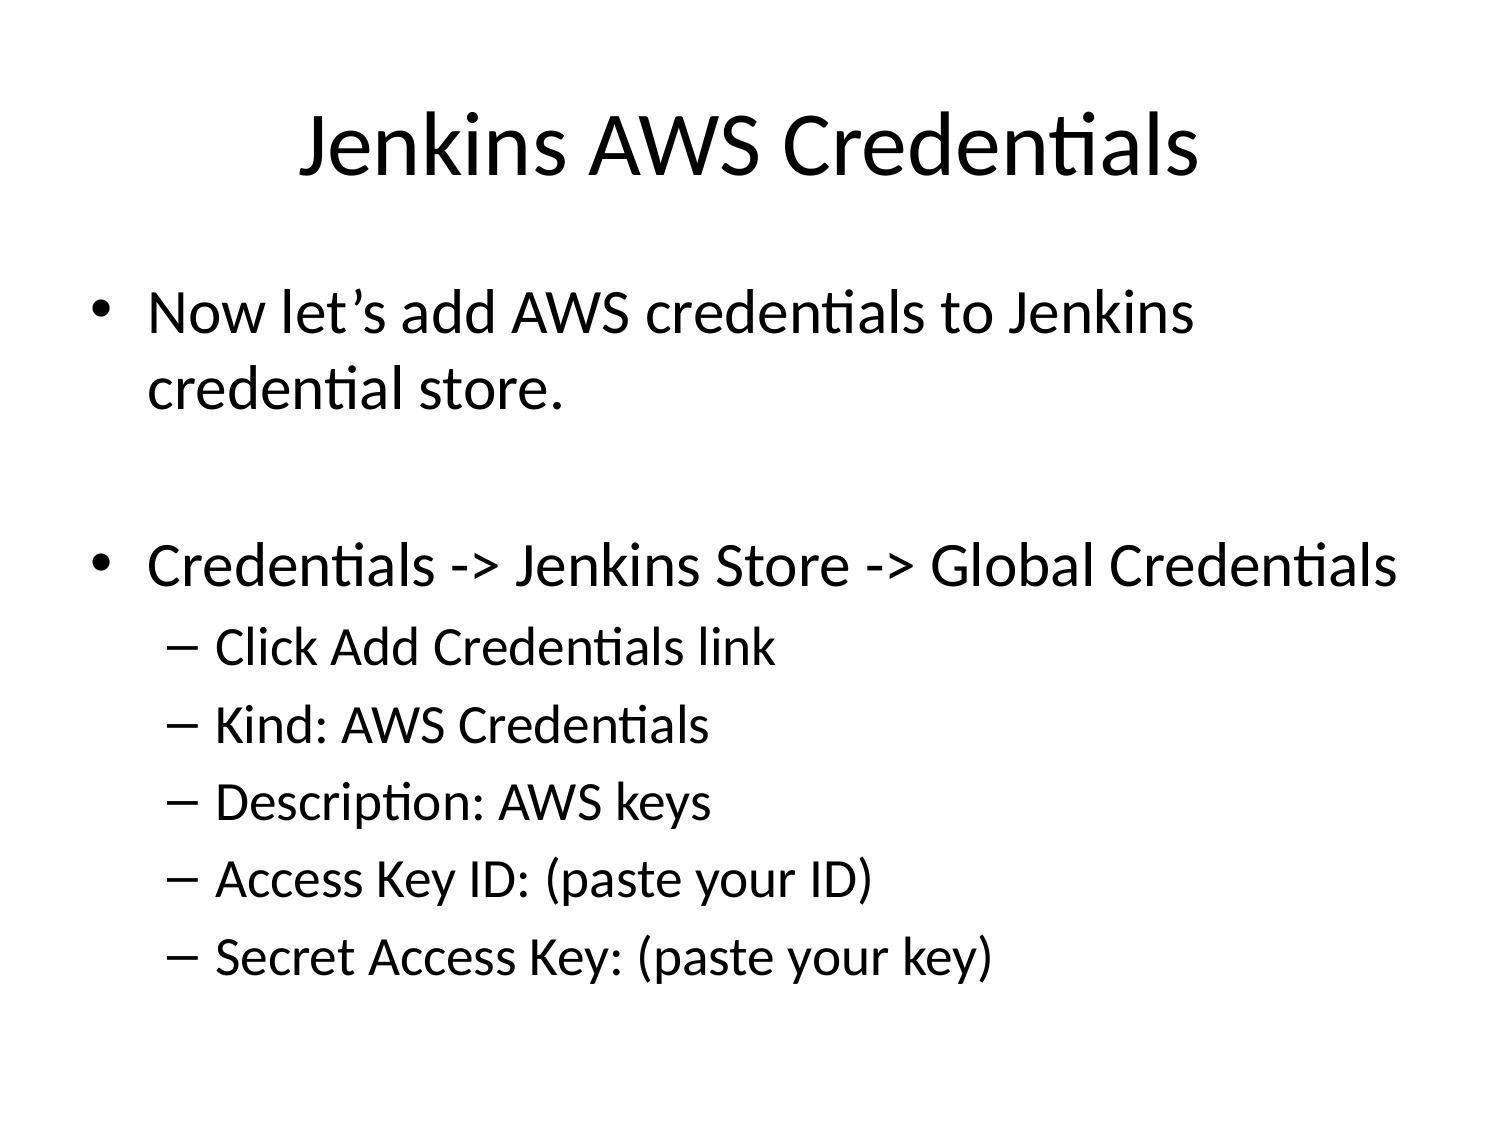

# Jenkins AWS Credentials
Now let’s add AWS credentials to Jenkins credential store.

Credentials -> Jenkins Store -> Global Credentials
Click Add Credentials link
Kind: AWS Credentials
Description: AWS keys
Access Key ID: (paste your ID)
Secret Access Key: (paste your key)